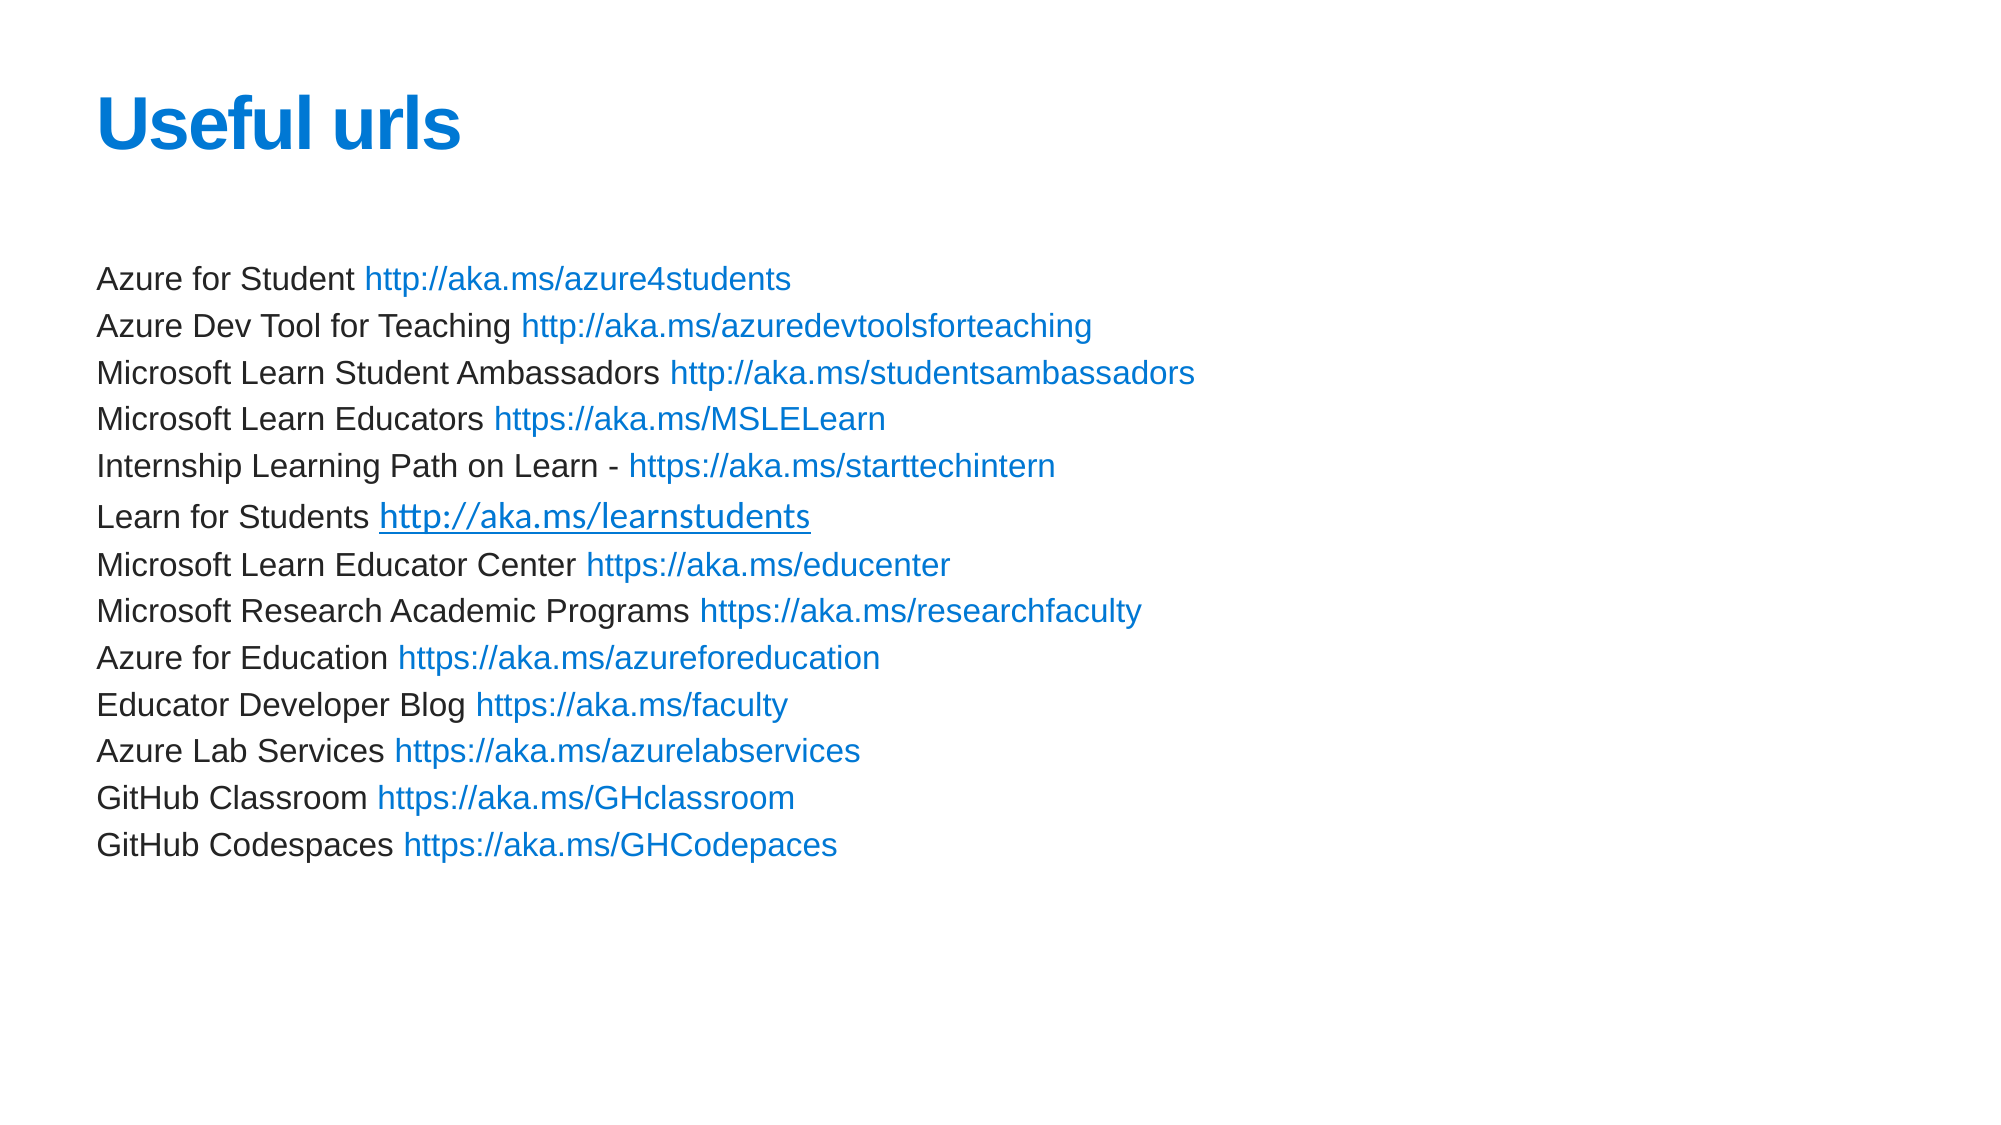

# Useful urls
Azure for Student http://aka.ms/azure4students
Azure Dev Tool for Teaching http://aka.ms/azuredevtoolsforteaching
Microsoft Learn Student Ambassadors http://aka.ms/studentsambassadors
Microsoft Learn Educators https://aka.ms/MSLELearn
Internship Learning Path on Learn - https://aka.ms/starttechintern
Learn for Students http://aka.ms/learnstudents
Microsoft Learn Educator Center https://aka.ms/educenter
Microsoft Research Academic Programs https://aka.ms/researchfaculty
Azure for Education https://aka.ms/azureforeducation
Educator Developer Blog https://aka.ms/faculty
Azure Lab Services https://aka.ms/azurelabservices
GitHub Classroom https://aka.ms/GHclassroom
GitHub Codespaces https://aka.ms/GHCodepaces